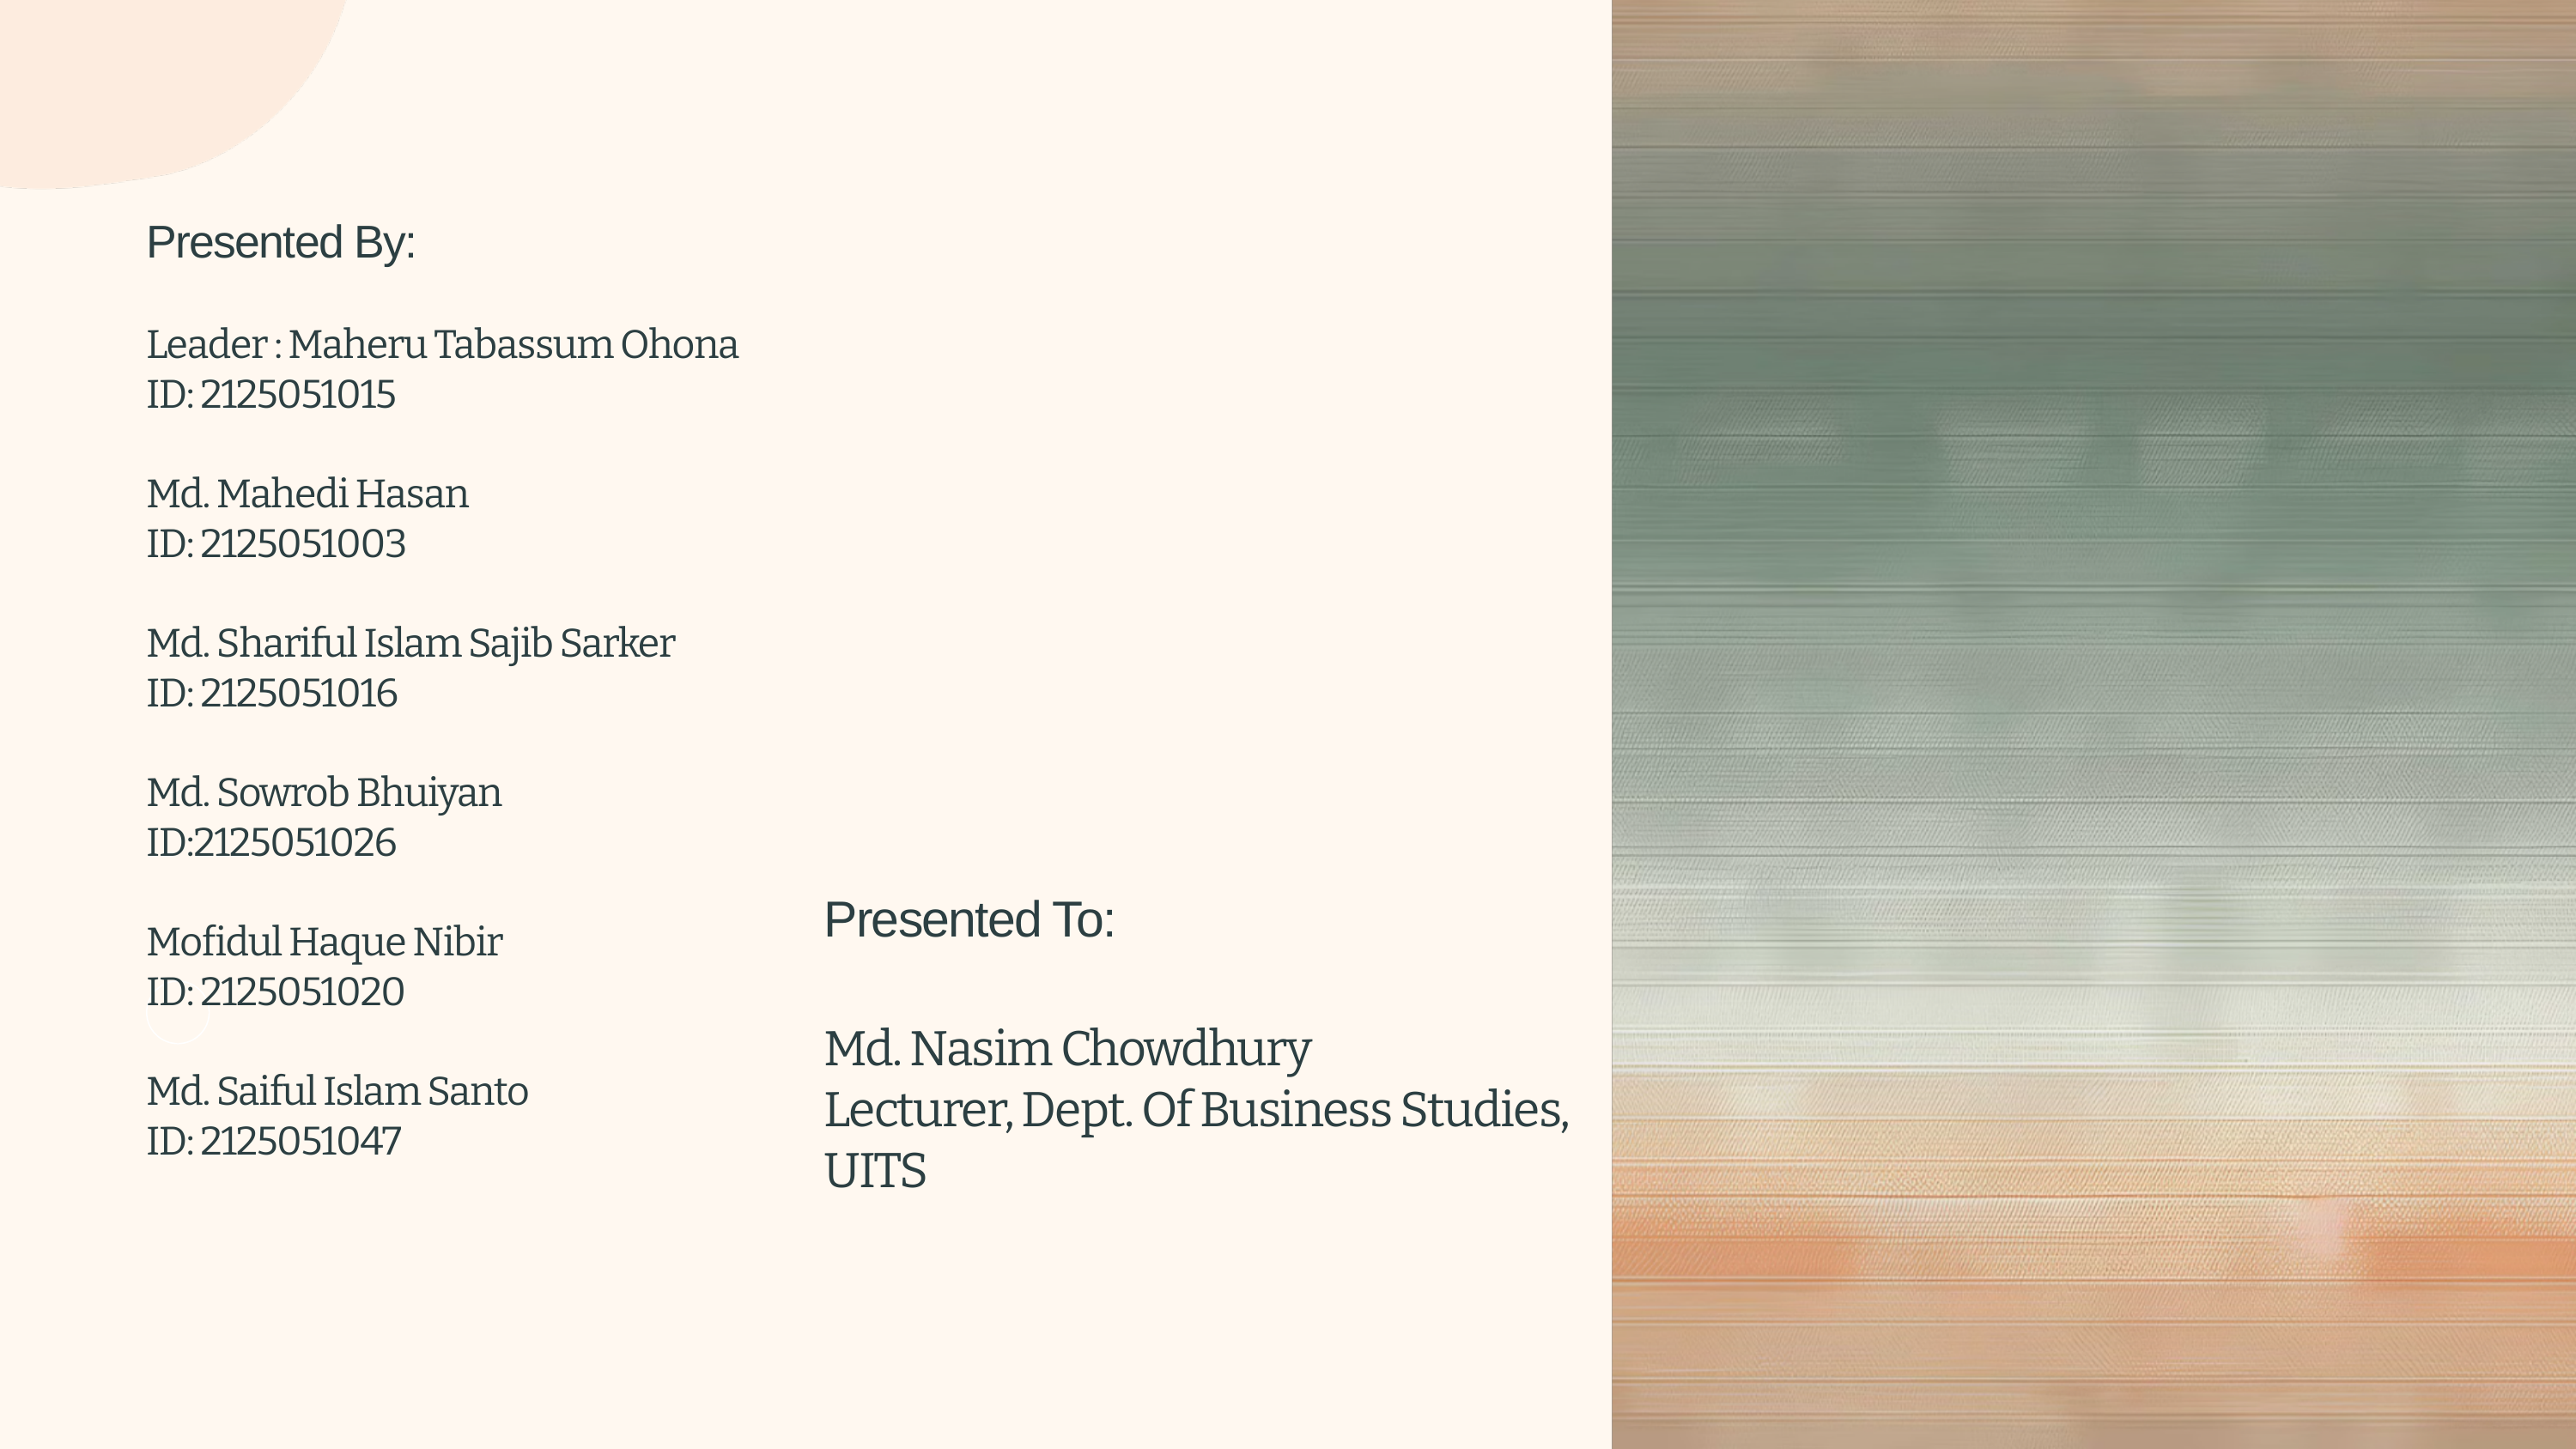

Presented By:

Leader : Maheru Tabassum Ohona
ID: 2125051015

Md. Mahedi Hasan
ID: 2125051003

Md. Shariful Islam Sajib Sarker
ID: 2125051016

Md. Sowrob Bhuiyan
ID:2125051026

Mofidul Haque Nibir
ID: 2125051020

Md. Saiful Islam Santo
ID: 2125051047

Presented To:

Md. Nasim Chowdhury
Lecturer, Dept. Of Business Studies, UITS